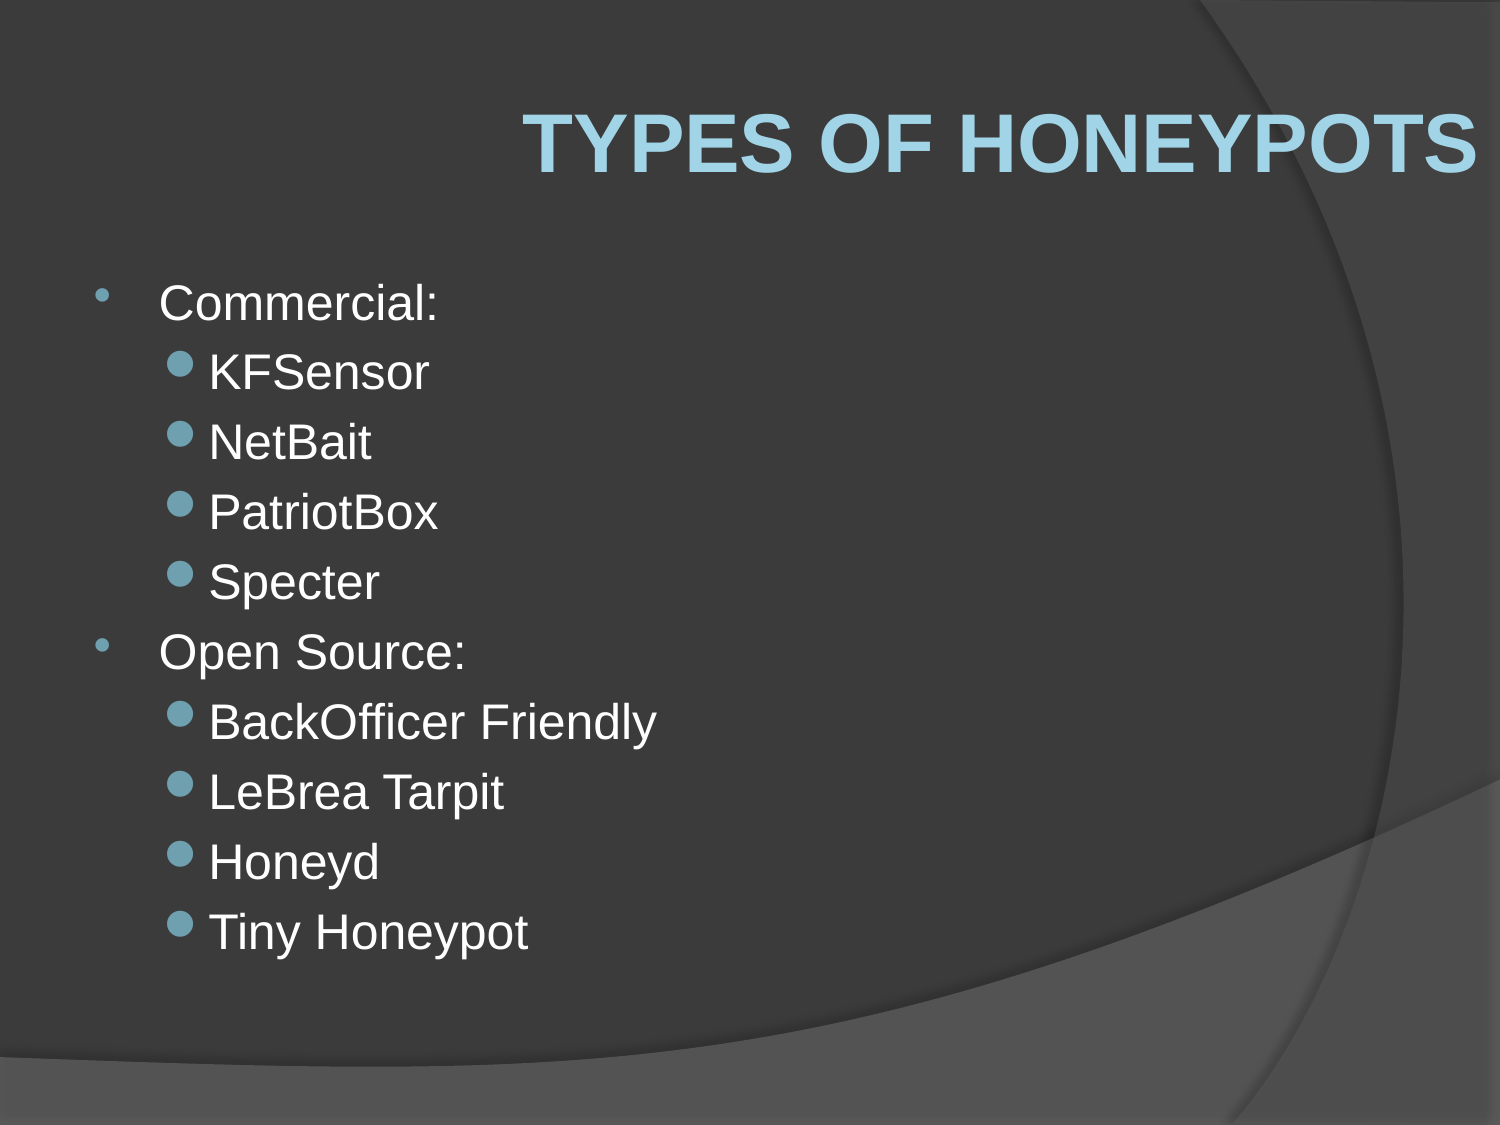

# Types of Honeypots
Commercial:
KFSensor
NetBait
PatriotBox
Specter
Open Source:
BackOfficer Friendly
LeBrea Tarpit
Honeyd
Tiny Honeypot